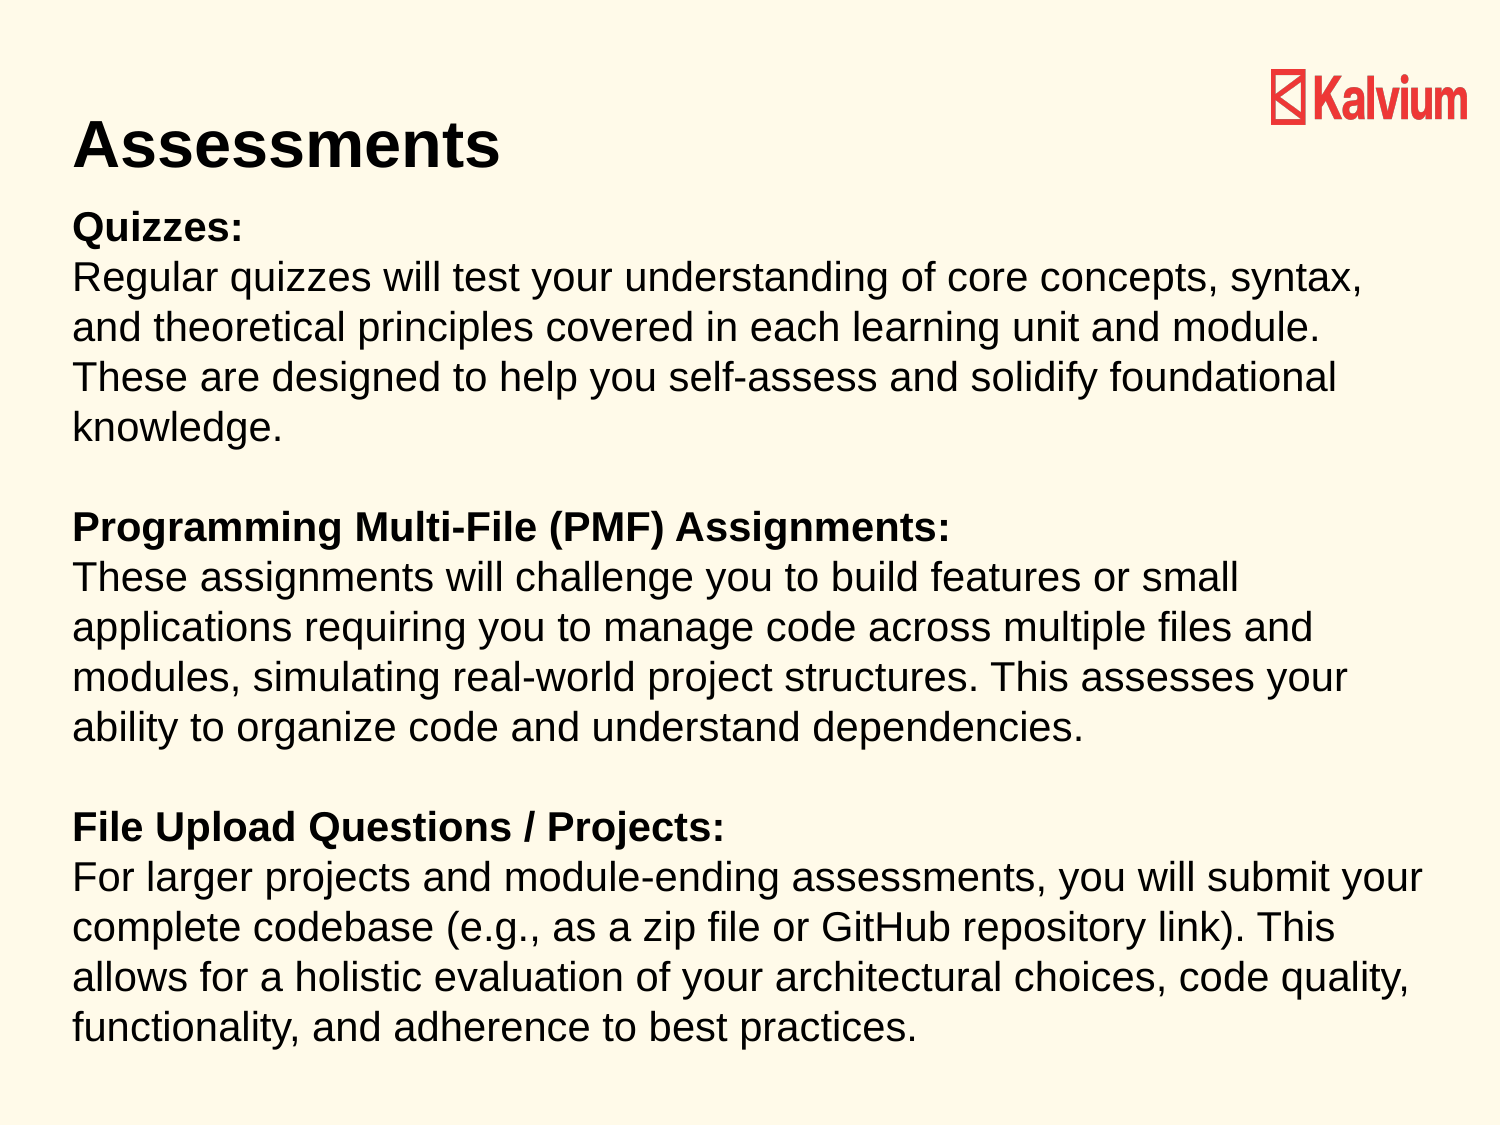

Assessments
Quizzes:
Regular quizzes will test your understanding of core concepts, syntax, and theoretical principles covered in each learning unit and module. These are designed to help you self-assess and solidify foundational knowledge.

Programming Multi-File (PMF) Assignments:
These assignments will challenge you to build features or small applications requiring you to manage code across multiple files and modules, simulating real-world project structures. This assesses your ability to organize code and understand dependencies.

File Upload Questions / Projects:
For larger projects and module-ending assessments, you will submit your complete codebase (e.g., as a zip file or GitHub repository link). This allows for a holistic evaluation of your architectural choices, code quality, functionality, and adherence to best practices.